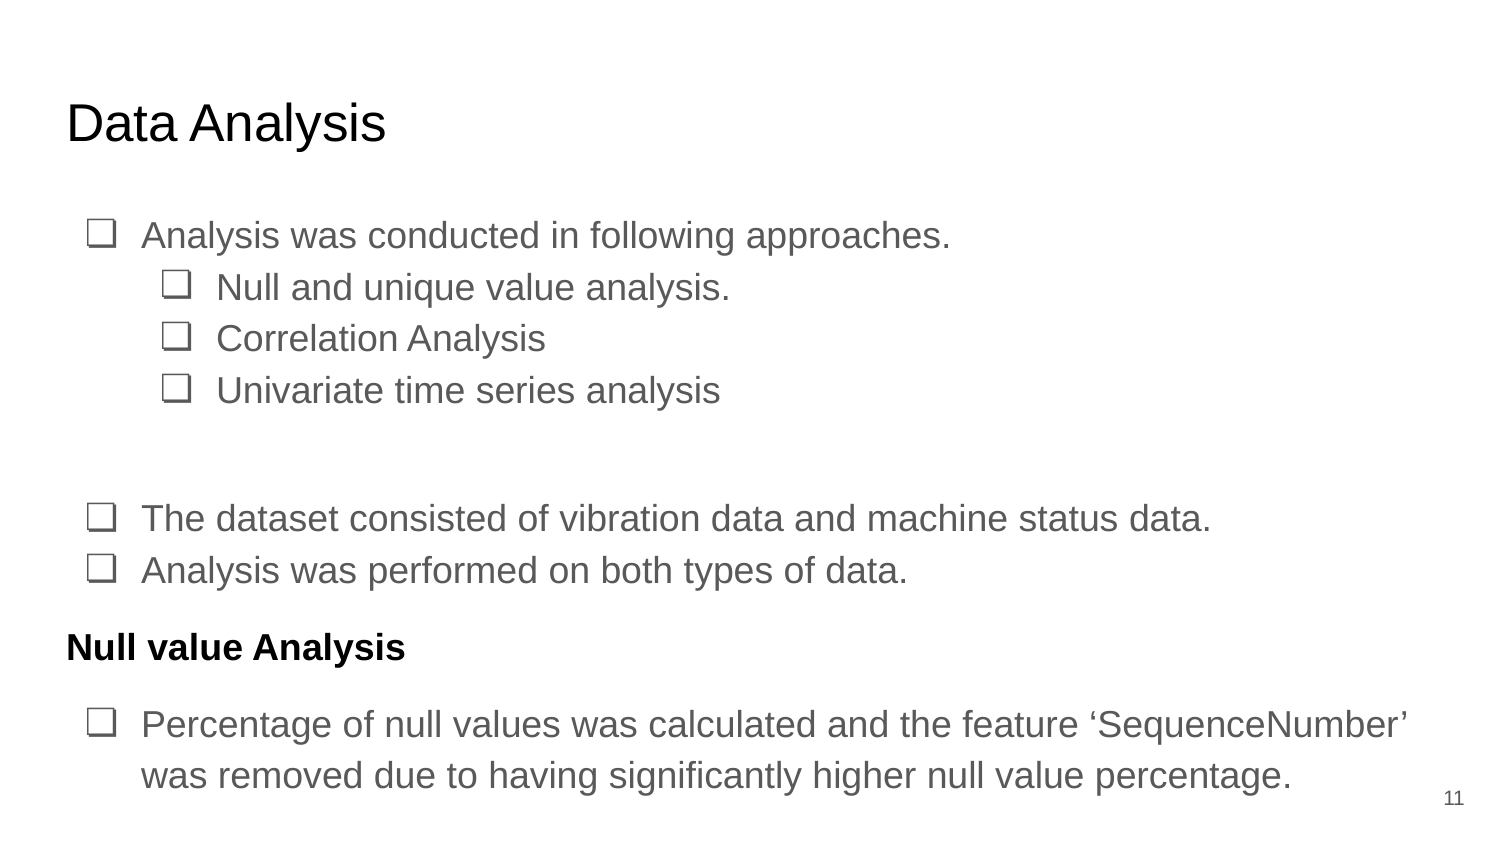

# Data Analysis
Analysis was conducted in following approaches.
Null and unique value analysis.
Correlation Analysis
Univariate time series analysis

The dataset consisted of vibration data and machine status data.
Analysis was performed on both types of data.
Null value Analysis
Percentage of null values was calculated and the feature ‘SequenceNumber’ was removed due to having significantly higher null value percentage.
11